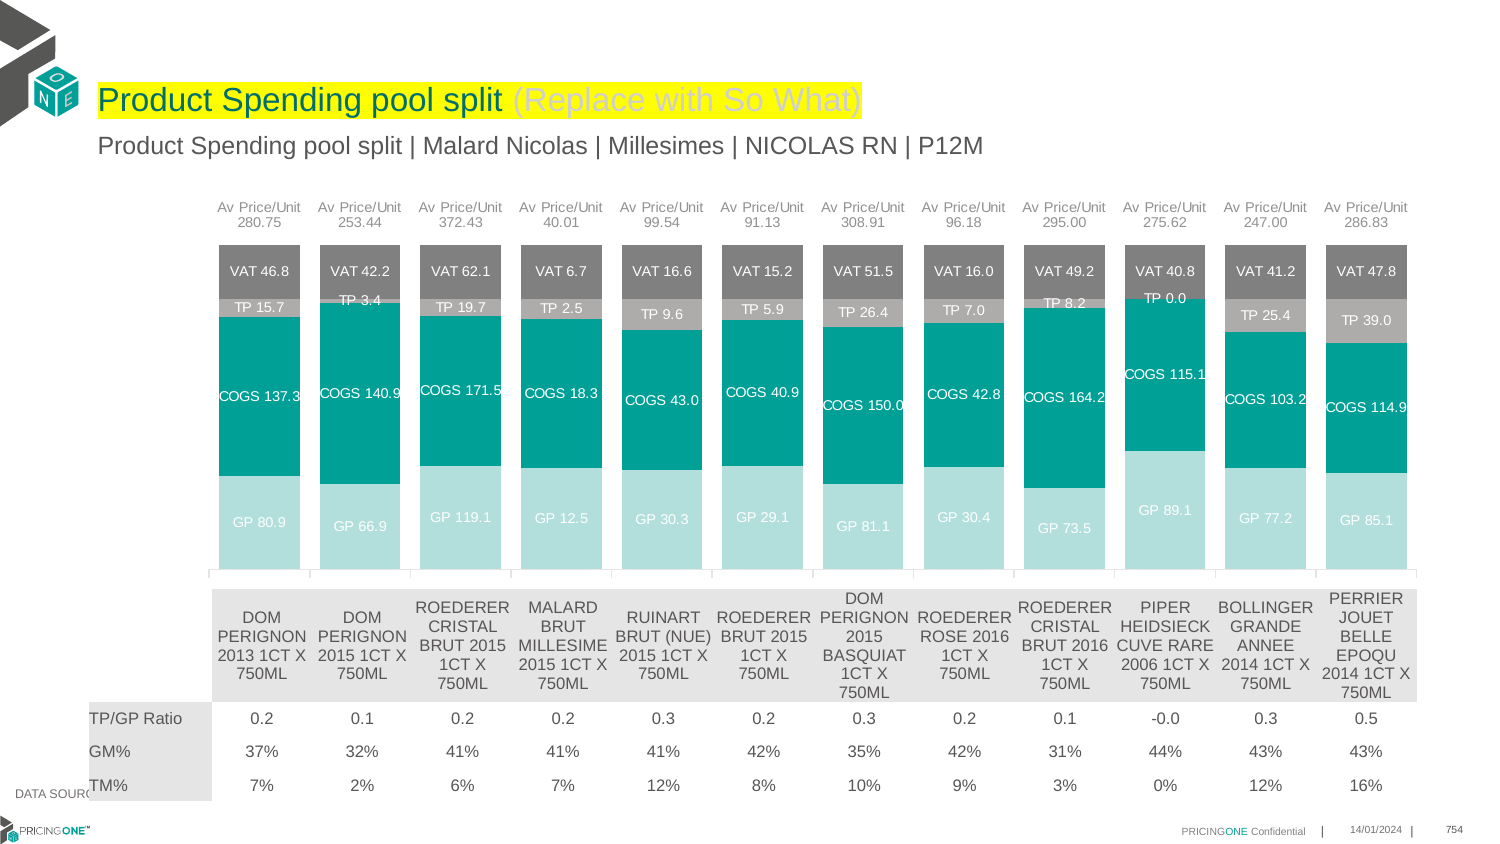

# Product Spending pool split (Replace with So What)
Product Spending pool split | Malard Nicolas | Millesimes | NICOLAS RN | P12M

### Chart

| Category | GP | COGS | TP | VAT |
|---|---|---|---|---|
| Av Price/Unit 280.75 | 80.93300215053765 | 137.32234086021504 | 15.705230465949796 | 46.79211469534047 |
| Av Price/Unit 253.44 | 66.93347272727273 | 140.86520779220777 | 3.402618181818184 | 42.24025974025974 |
| Av Price/Unit 372.43 | 119.11840000000004 | 171.538625 | 19.700117857142857 | 62.07142857142857 |
| Av Price/Unit 40.01 | 12.514631958762887 | 18.33240412371134 | 2.4948233676975953 | 6.668384879725087 |
| Av Price/Unit 99.54 | 30.340564864864863 | 43.02525945945946 | 9.584626126126125 | 16.590090090090094 |
| Av Price/Unit 91.13 | 29.14578947368421 | 40.912015789473685 | 5.885177192982468 | 15.188596491228054 |
| Av Price/Unit 308.91 | 81.1088181818182 | 149.95181818181817 | 26.363606060606088 | 51.4848484848485 |
| Av Price/Unit 96.18 | 30.379903030303034 | 42.767648484848486 | 7.003963636363636 | 16.03030303030303 |
| Av Price/Unit 295.00 | 73.4737 | 164.1545 | 8.20513333333335 | 49.16666666666666 |
| Av Price/Unit 275.62 | 89.09569999999998 | 115.07100000000001 | -3.3333333306018176e-05 | 40.833333333333314 |
| Av Price/Unit 247.00 | 77.22664285714283 | 103.18999999999998 | 25.416690476190468 | 41.16666666666664 |
| Av Price/Unit 286.83 | 85.05116666666667 | 114.94883333333333 | 39.02777777777783 | 47.80555555555551 |
|  | DOM PERIGNON 2013 1CT X 750ML | DOM PERIGNON 2015 1CT X 750ML | ROEDERER CRISTAL BRUT 2015 1CT X 750ML | MALARD BRUT MILLESIME 2015 1CT X 750ML | RUINART BRUT (NUE) 2015 1CT X 750ML | ROEDERER BRUT 2015 1CT X 750ML | DOM PERIGNON 2015 BASQUIAT 1CT X 750ML | ROEDERER ROSE 2016 1CT X 750ML | ROEDERER CRISTAL BRUT 2016 1CT X 750ML | PIPER HEIDSIECK CUVE RARE 2006 1CT X 750ML | BOLLINGER GRANDE ANNEE 2014 1CT X 750ML | PERRIER JOUET BELLE EPOQU 2014 1CT X 750ML |
| --- | --- | --- | --- | --- | --- | --- | --- | --- | --- | --- | --- | --- |
| TP/GP Ratio | 0.2 | 0.1 | 0.2 | 0.2 | 0.3 | 0.2 | 0.3 | 0.2 | 0.1 | -0.0 | 0.3 | 0.5 |
| GM% | 37% | 32% | 41% | 41% | 41% | 42% | 35% | 42% | 31% | 44% | 43% | 43% |
| TM% | 7% | 2% | 6% | 7% | 12% | 8% | 10% | 9% | 3% | 0% | 12% | 16% |
DATA SOURCE: Client P&L

14/01/2024
754